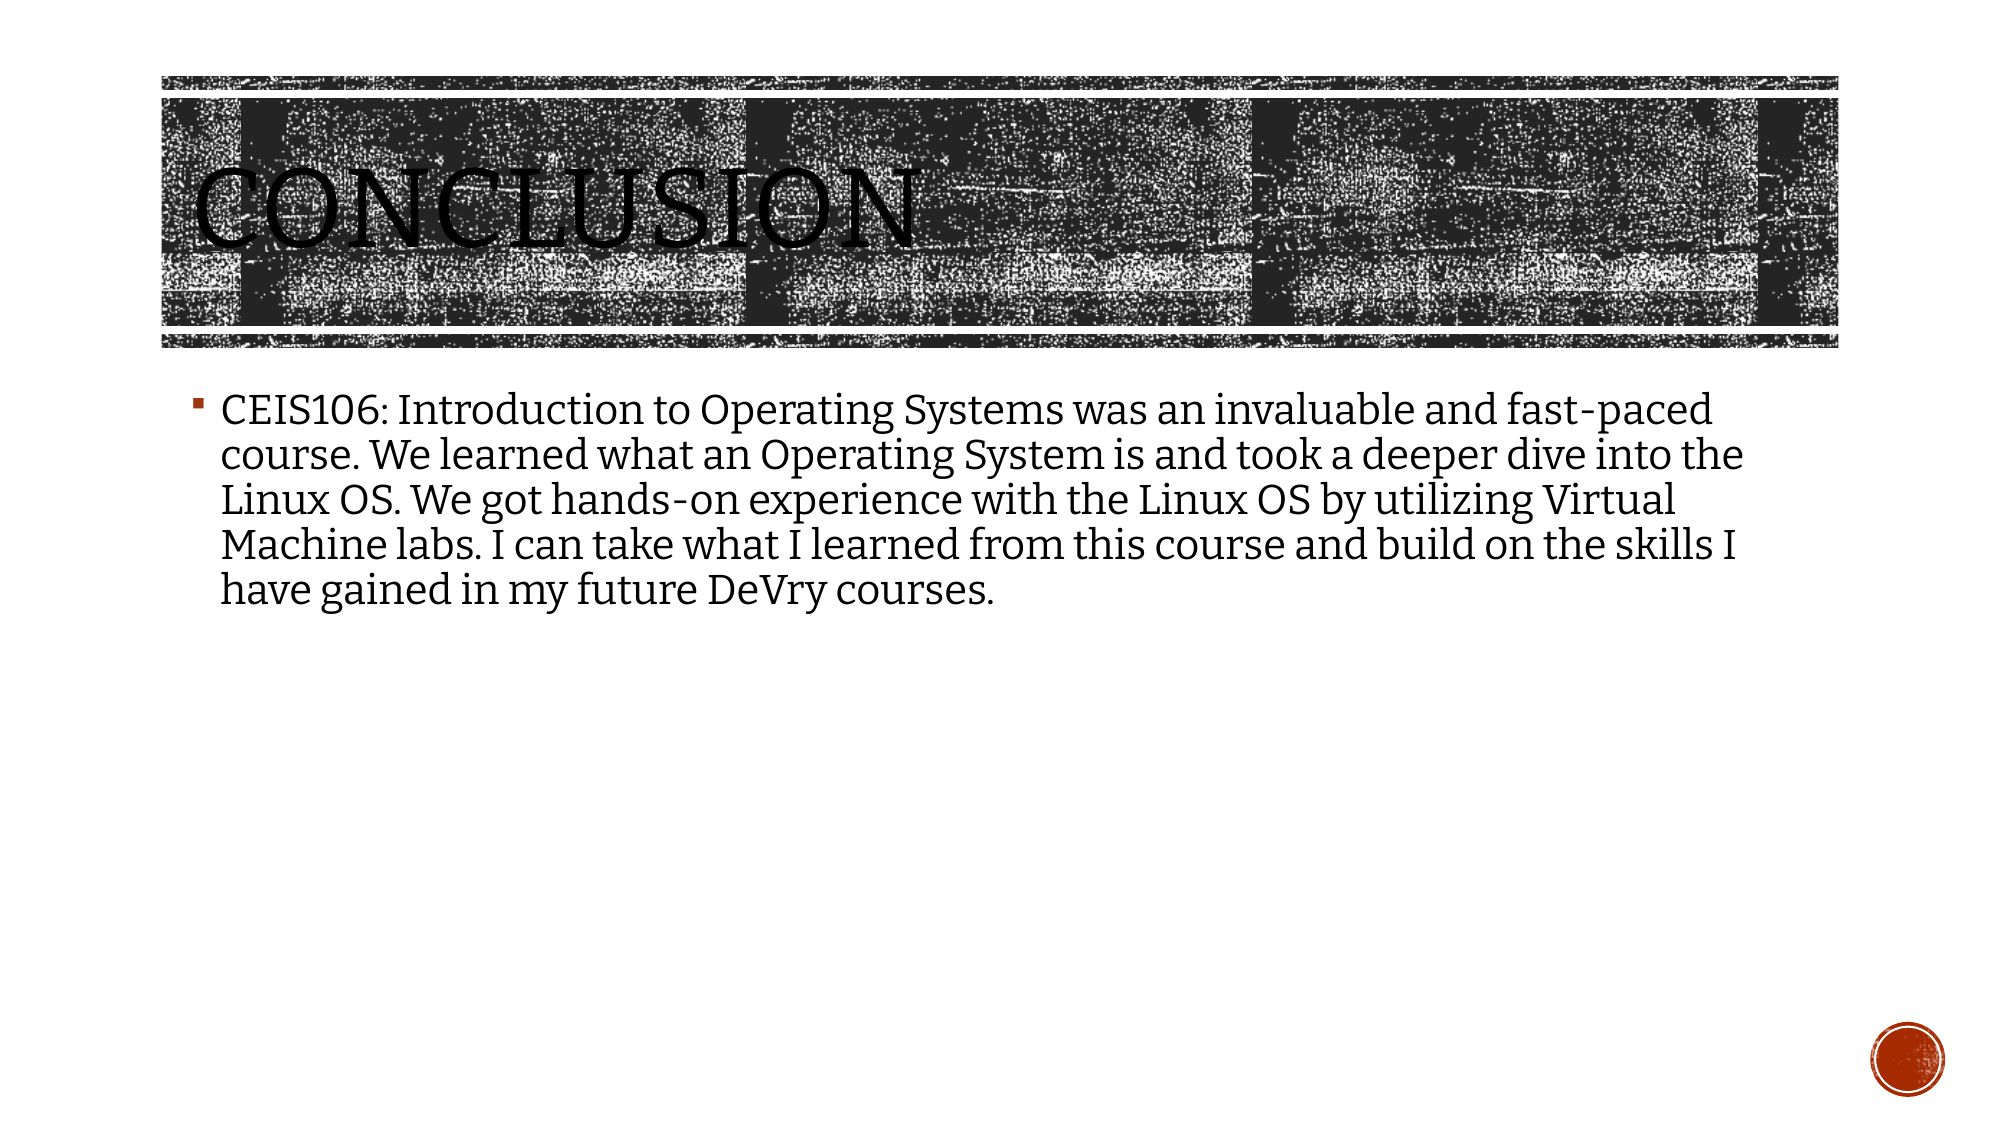

# Conclusion

CEIS106: Introduction to Operating Systems was an invaluable and fast-paced course. We learned what an Operating System is and took a deeper dive into the Linux OS. We got hands-on experience with the Linux OS by utilizing Virtual Machine labs. I can take what I learned from this course and build on the skills I have gained in my future DeVry courses.